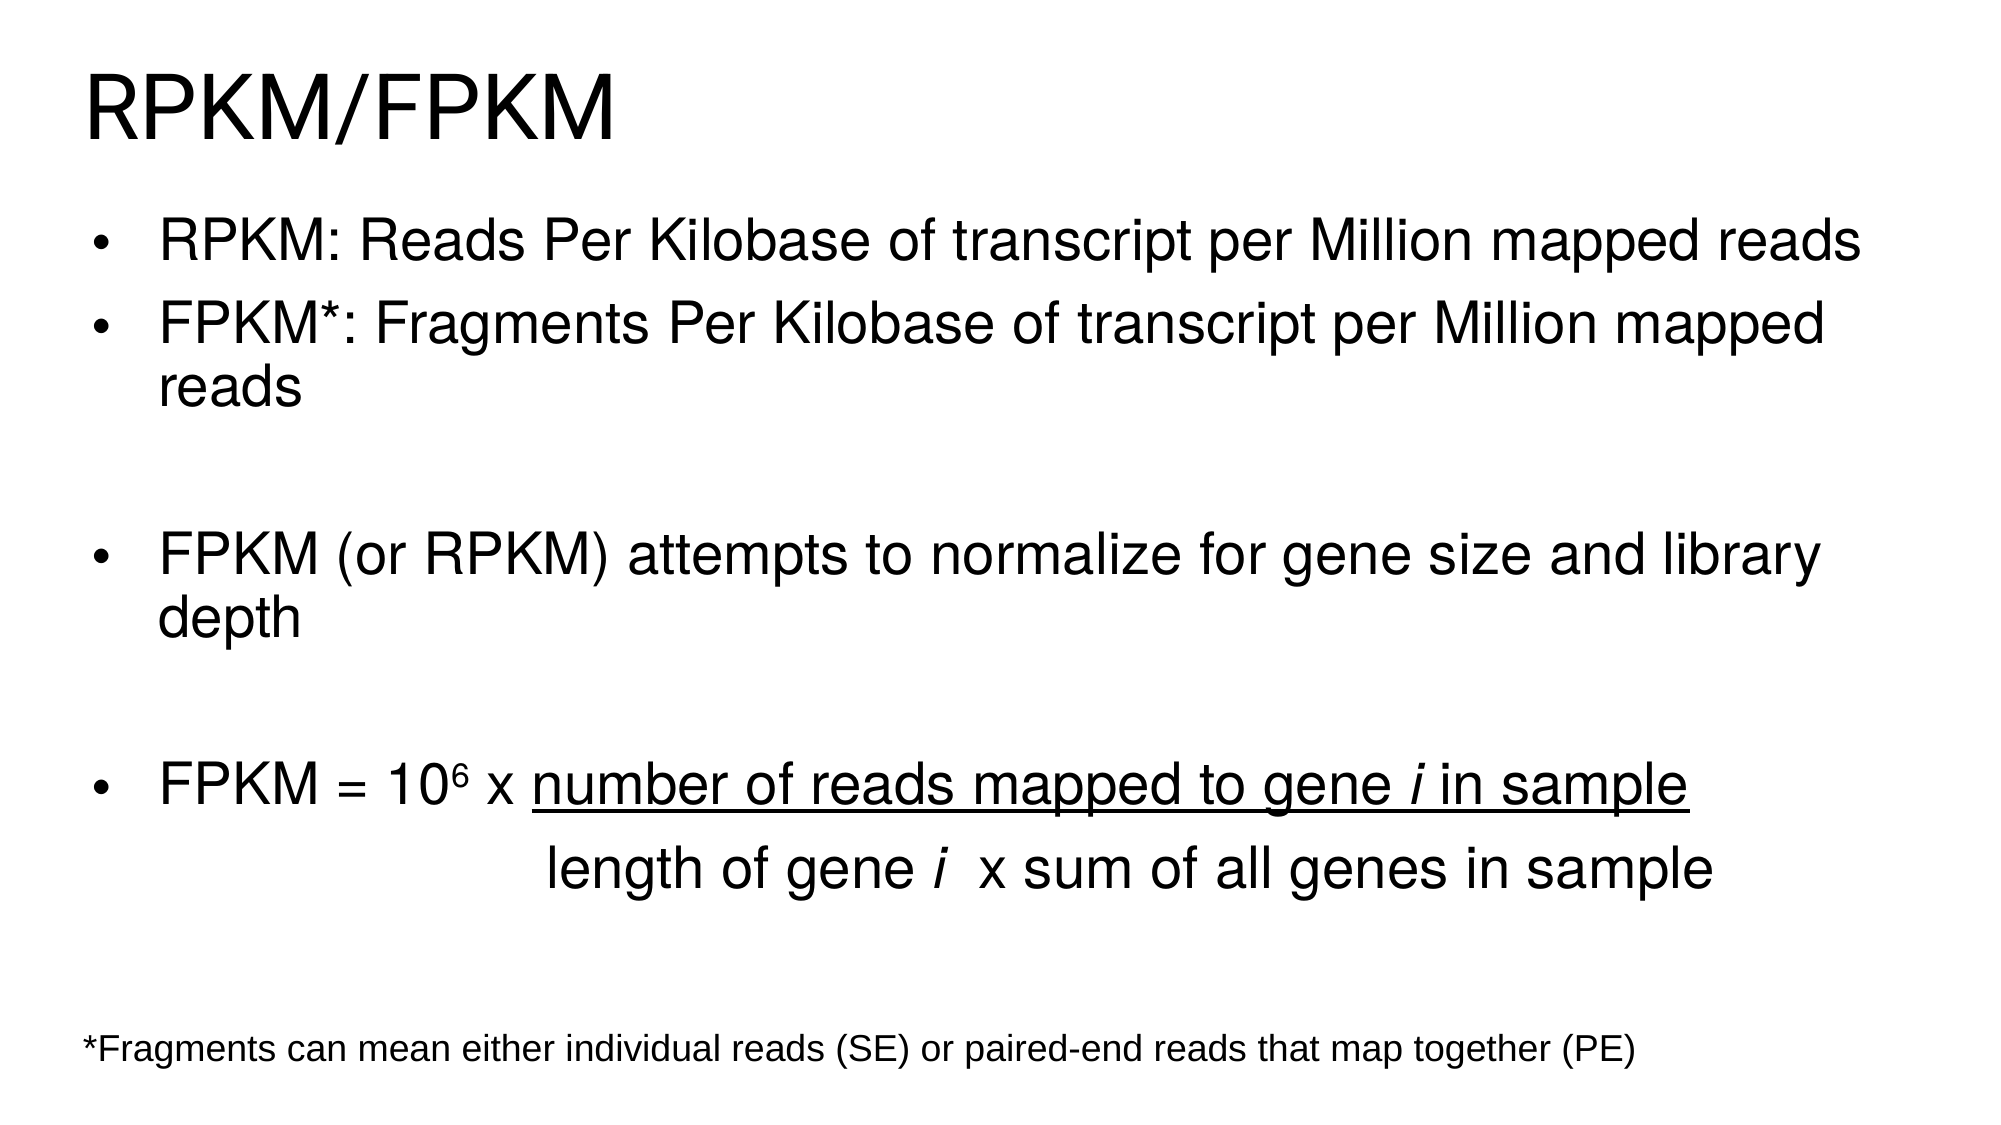

# RPKM/FPKM
RPKM: Reads Per Kilobase of transcript per Million mapped reads
FPKM*: Fragments Per Kilobase of transcript per Million mapped reads

FPKM (or RPKM) attempts to normalize for gene size and library depth

FPKM = 106 x number of reads mapped to gene i in sample
                            length of gene i  x sum of all genes in sample
*Fragments can mean either individual reads (SE) or paired-end reads that map together (PE)